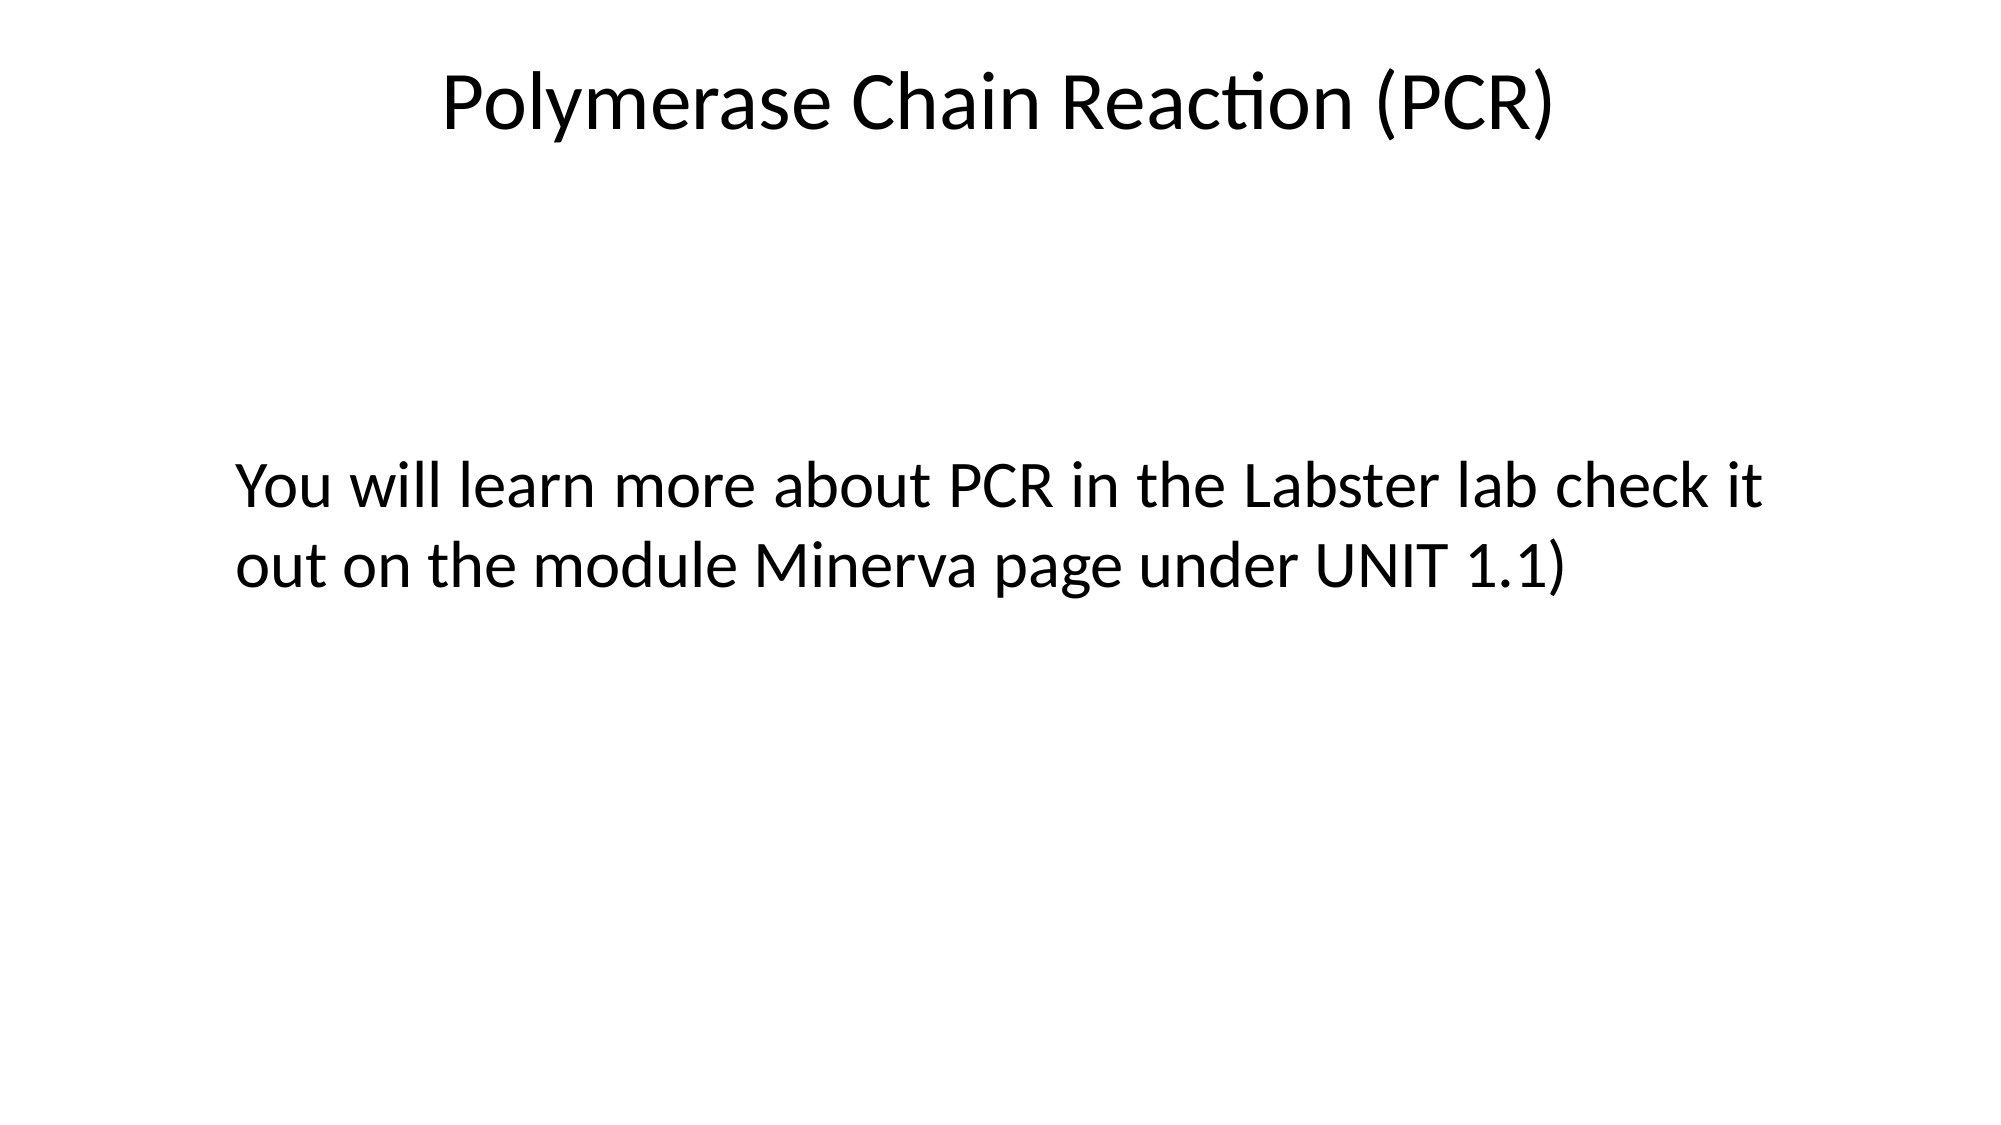

Polymerase Chain Reaction (PCR)
You will learn more about PCR in the Labster lab check it out on the module Minerva page under UNIT 1.1)